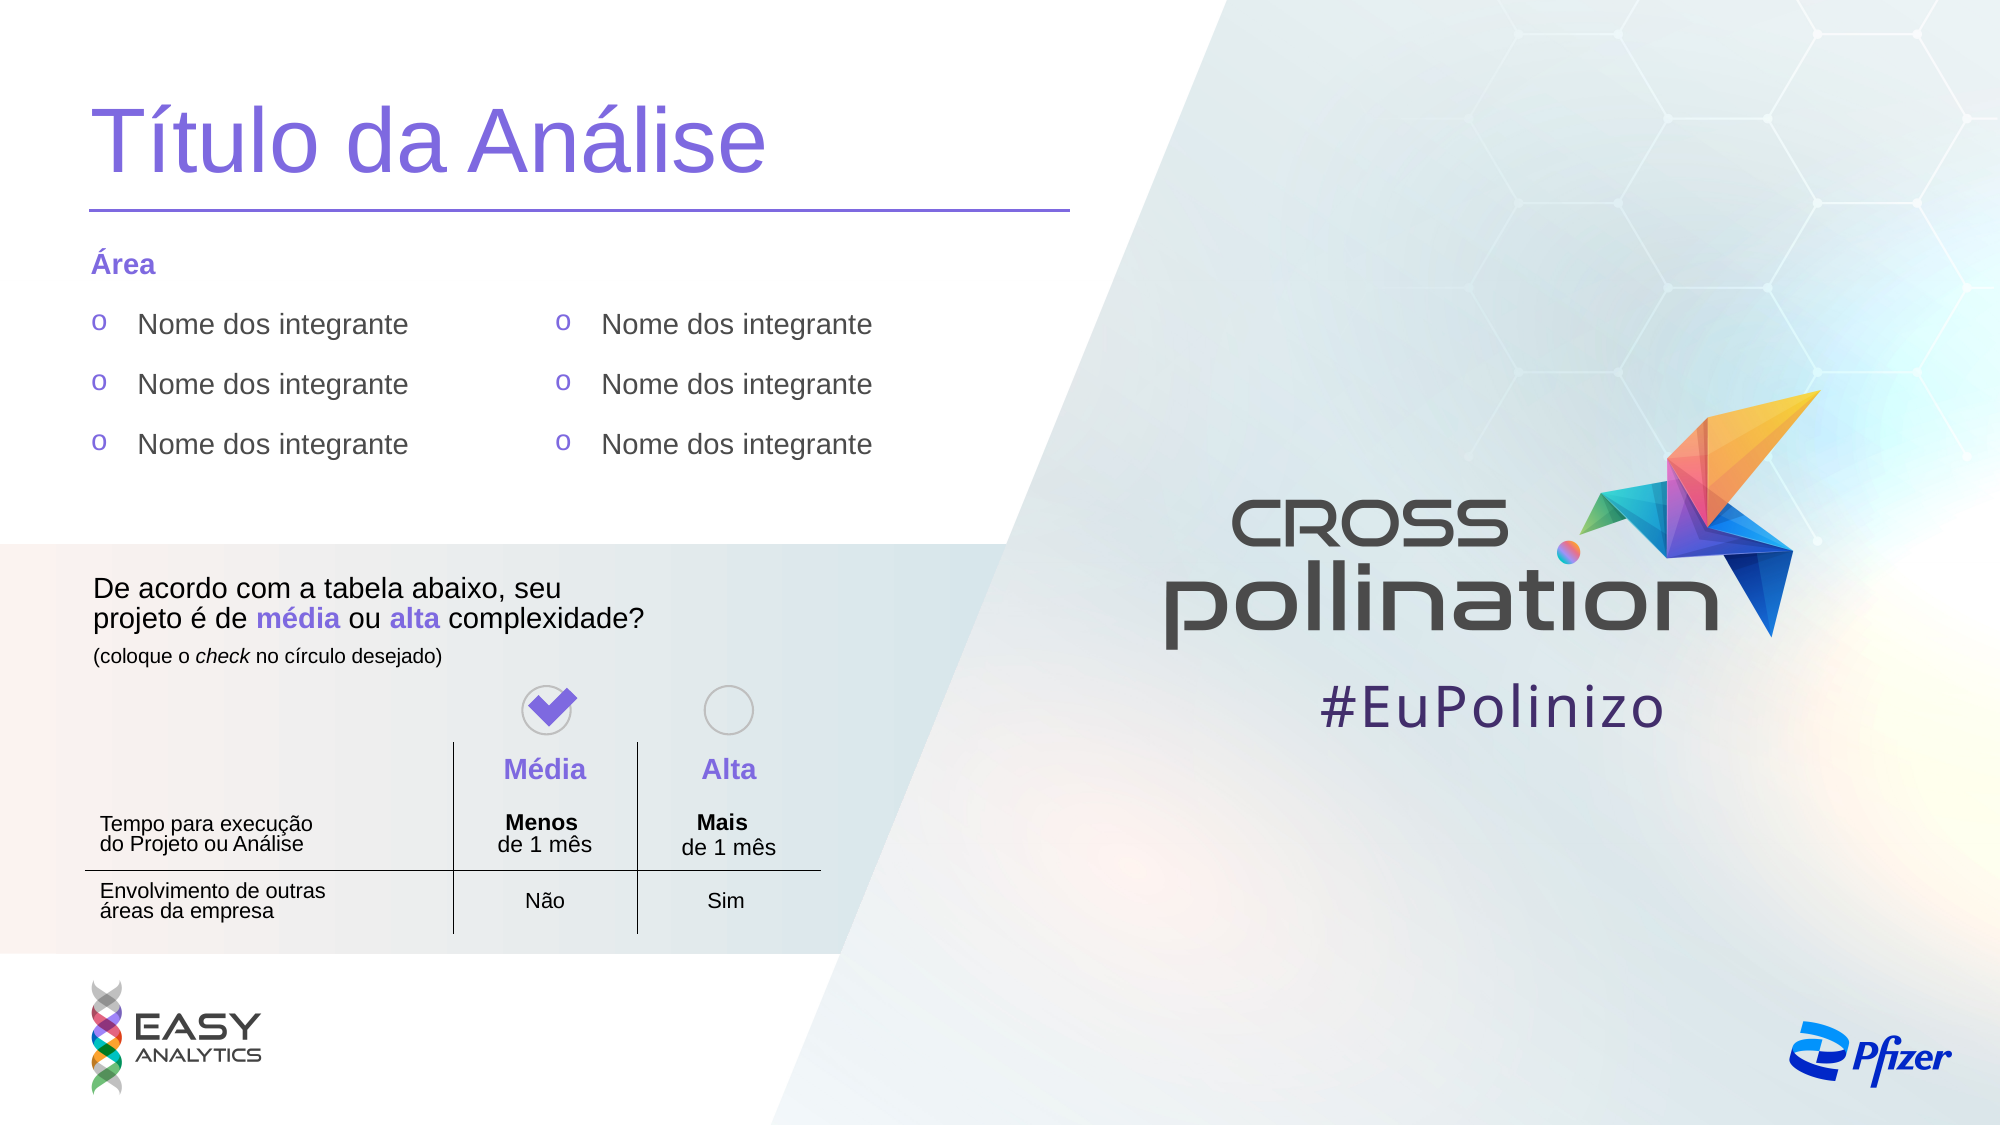

Título da Análise
Área
Nome dos integrante
Nome dos integrante
Nome dos integrante
Nome dos integrante
Nome dos integrante
Nome dos integrante

De acordo com a tabela abaixo, seu projeto é de média ou alta complexidade?
(coloque o check no círculo desejado)

|  | Média | Alta |
| --- | --- | --- |
| Tempo para execução do Projeto ou Análise | Menos  de 1 mês | Mais   de 1 mês |
| Envolvimento de outras áreas da empresa | Não | Sim |